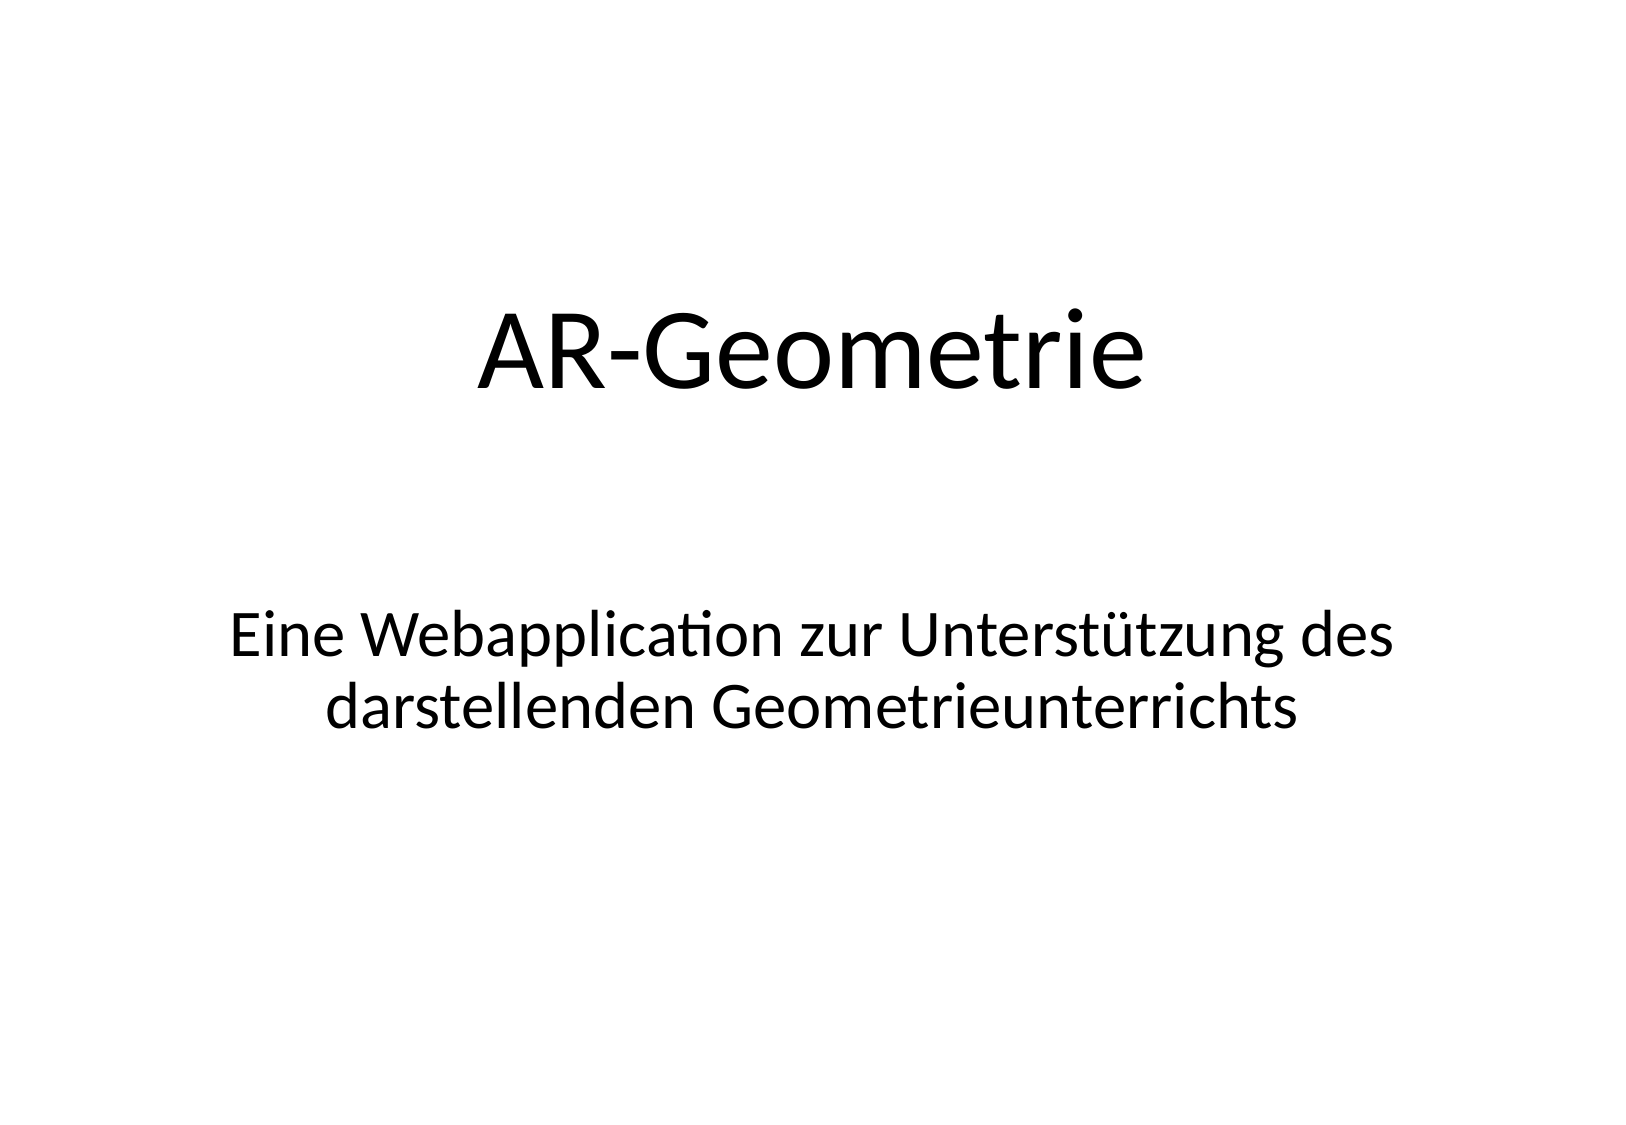

# AR-Geometrie
Eine Webapplication zur Unterstützung des darstellenden Geometrieunterrichts